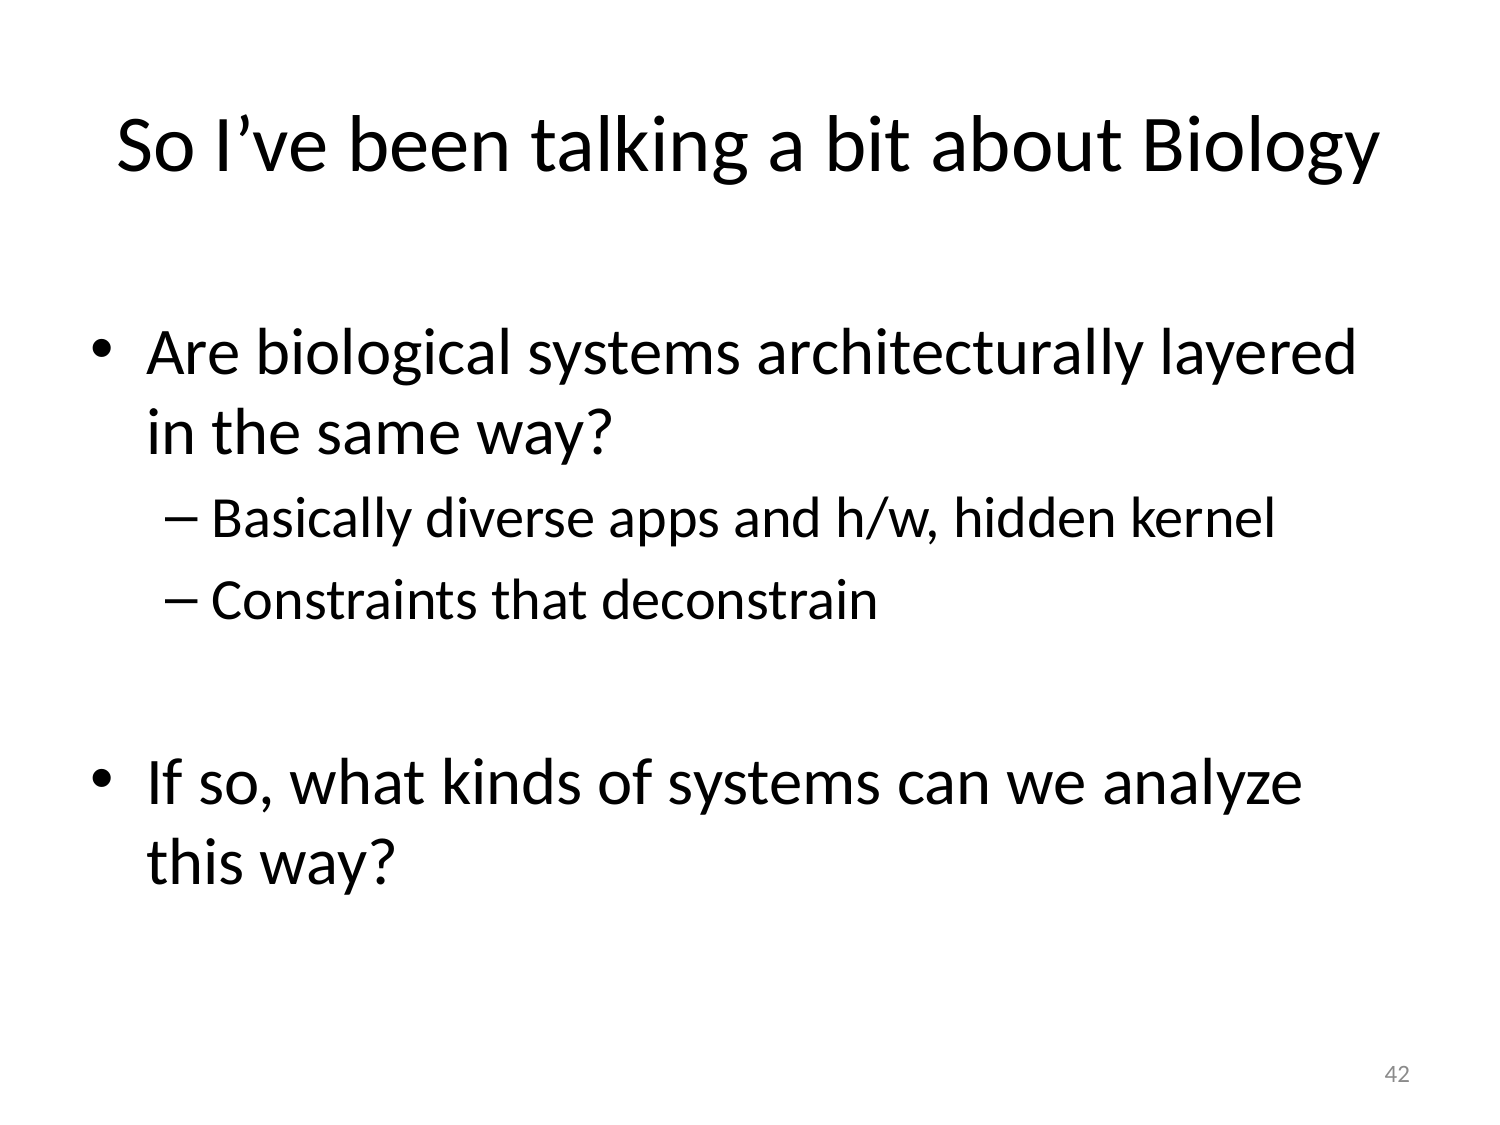

# So I’ve been talking a bit about Biology
Are biological systems architecturally layered in the same way?
Basically diverse apps and h/w, hidden kernel
Constraints that deconstrain

If so, what kinds of systems can we analyze this way?
42